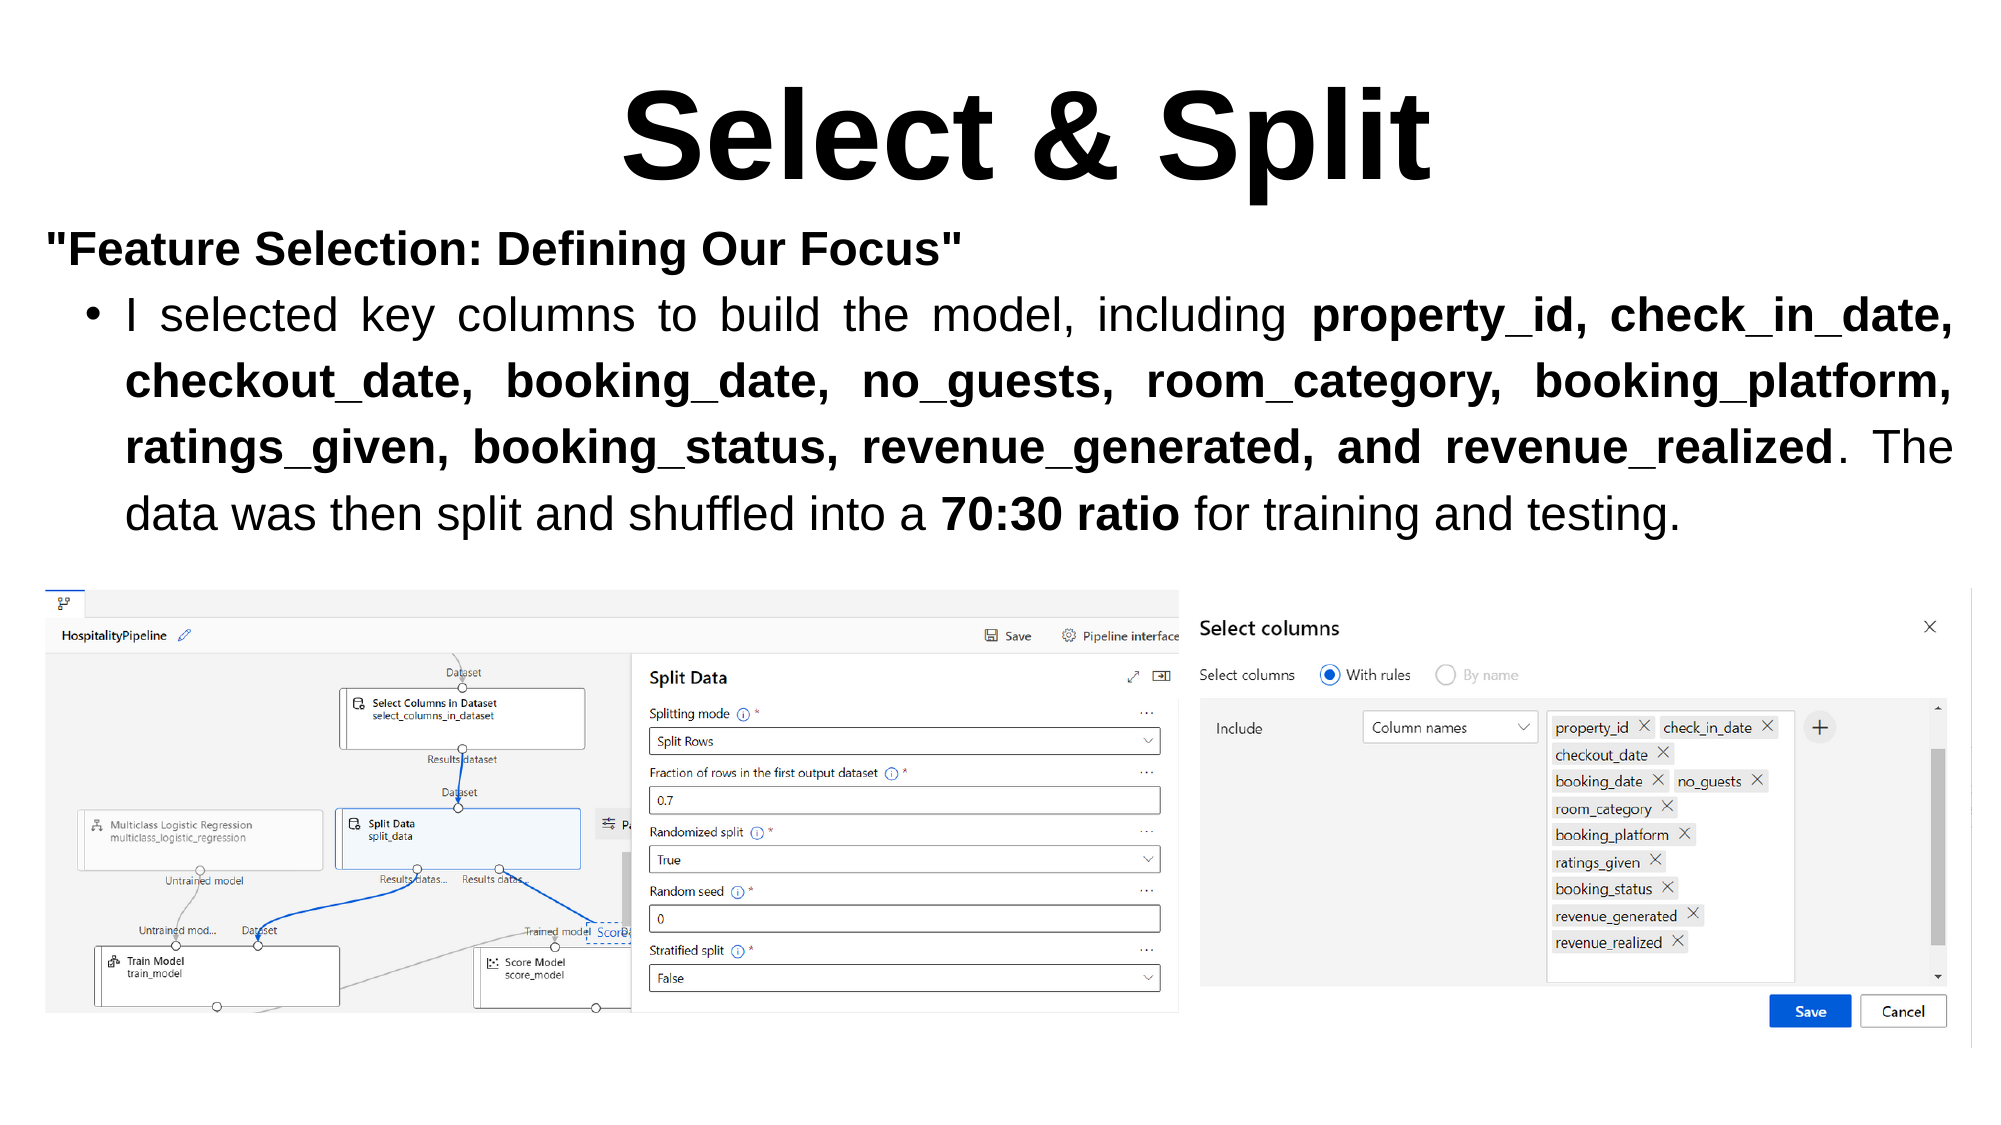

Select & Split
"Feature Selection: Defining Our Focus"
I selected key columns to build the model, including property_id, check_in_date, checkout_date, booking_date, no_guests, room_category, booking_platform, ratings_given, booking_status, revenue_generated, and revenue_realized. The data was then split and shuffled into a 70:30 ratio for training and testing.